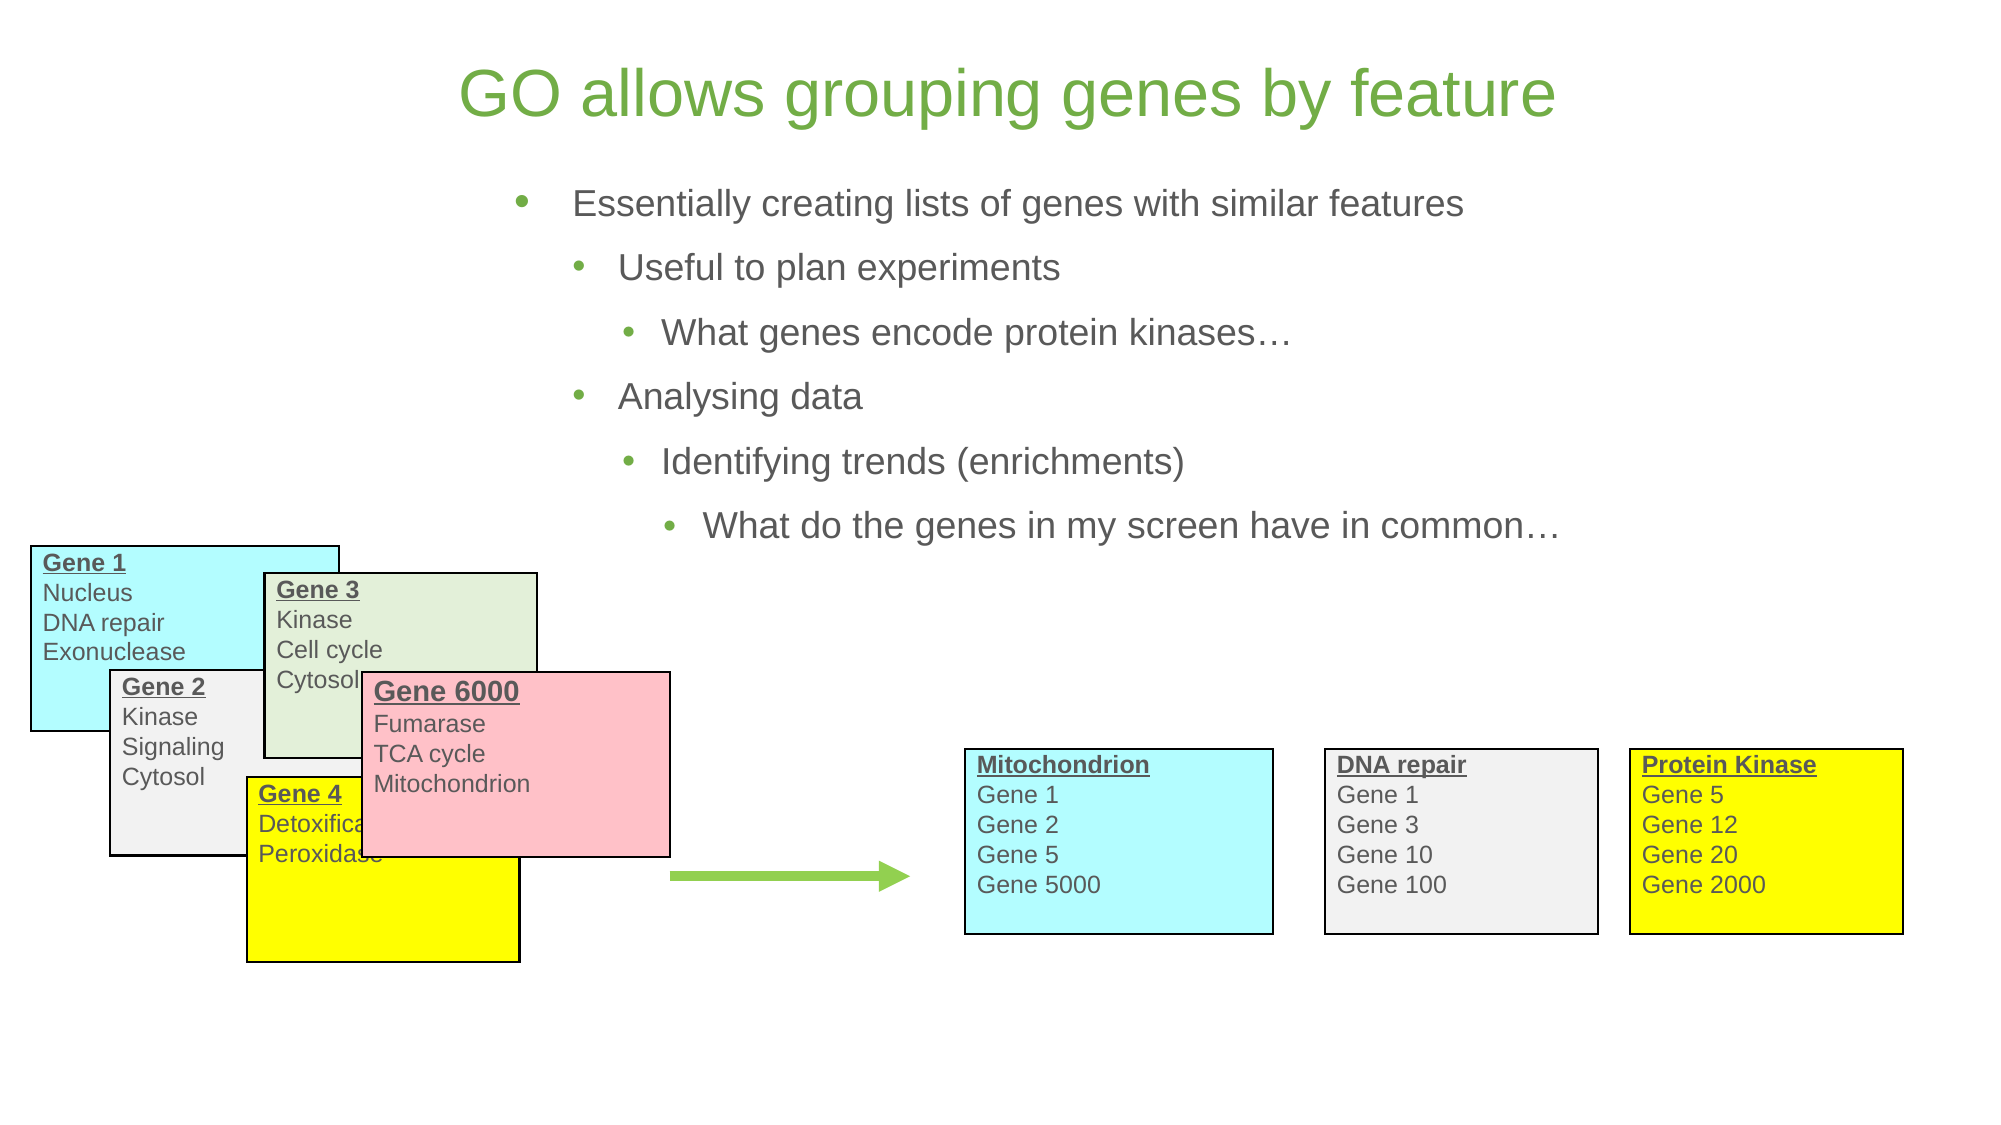

# GO allows grouping genes by feature
Essentially creating lists of genes with similar features
Useful to plan experiments
What genes encode protein kinases…
Analysing data
Identifying trends (enrichments)
What do the genes in my screen have in common…
Gene 1
Nucleus
DNA repair
Exonuclease

Gene 3
Kinase
Cell cycle
Cytosol

Gene 2
Kinase
Signaling
Cytosol

Gene 6000
Fumarase
TCA cycle
Mitochondrion

Mitochondrion
Gene 1
Gene 2
Gene 5
Gene 5000

DNA repair
Gene 1
Gene 3
Gene 10
Gene 100

Protein Kinase
Gene 5
Gene 12
Gene 20
Gene 2000
Gene 4
Detoxification
Peroxidase